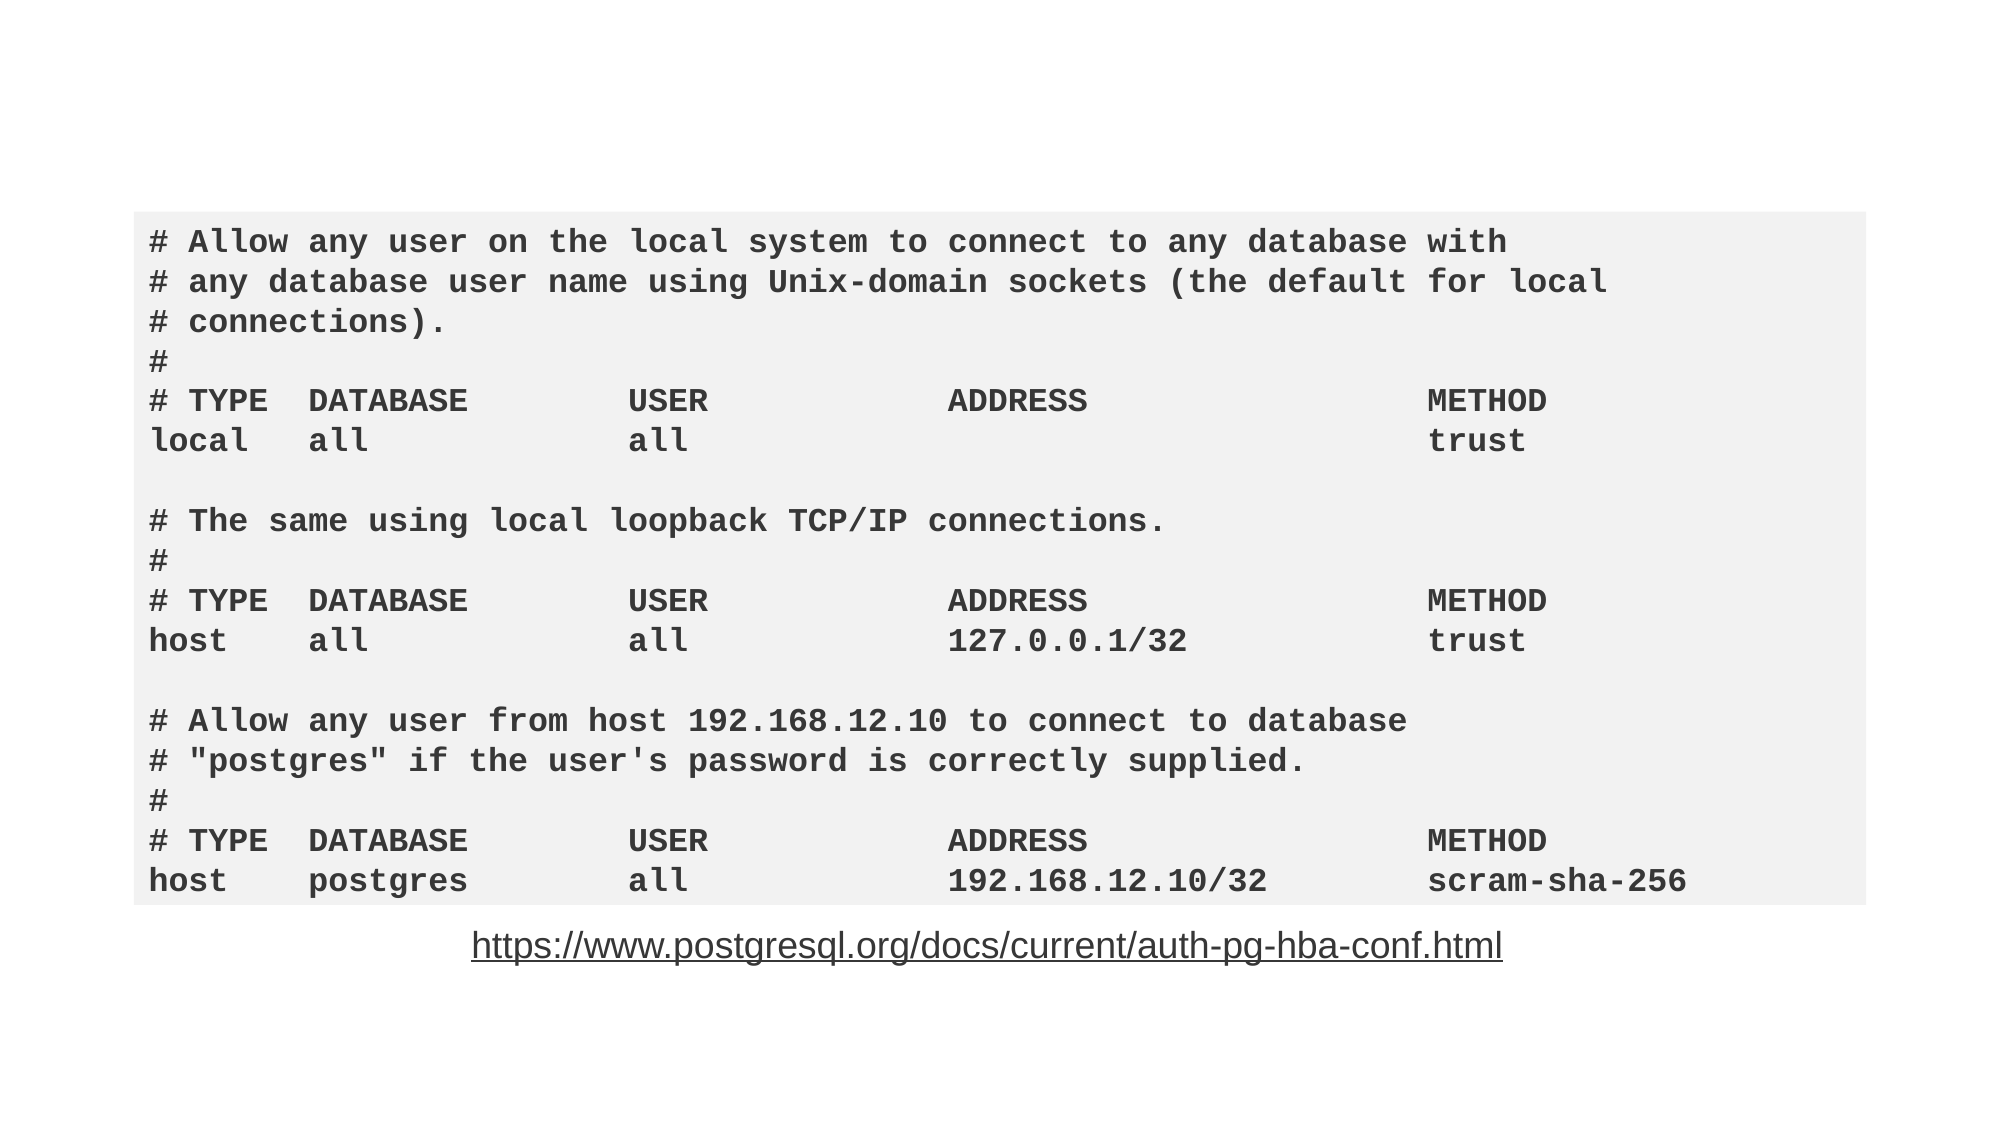

# Allow any user on the local system to connect to any database with
# any database user name using Unix-domain sockets (the default for local
# connections).
#
# TYPE  DATABASE        USER            ADDRESS                 METHOD
local   all             all                                     trust

# The same using local loopback TCP/IP connections.
#
# TYPE  DATABASE        USER            ADDRESS                 METHOD
host    all             all             127.0.0.1/32            trust

# Allow any user from host 192.168.12.10 to connect to database
# "postgres" if the user's password is correctly supplied.
#
# TYPE  DATABASE        USER            ADDRESS                 METHOD
host    postgres        all             192.168.12.10/32        scram-sha-256
https://www.postgresql.org/docs/current/auth-pg-hba-conf.html